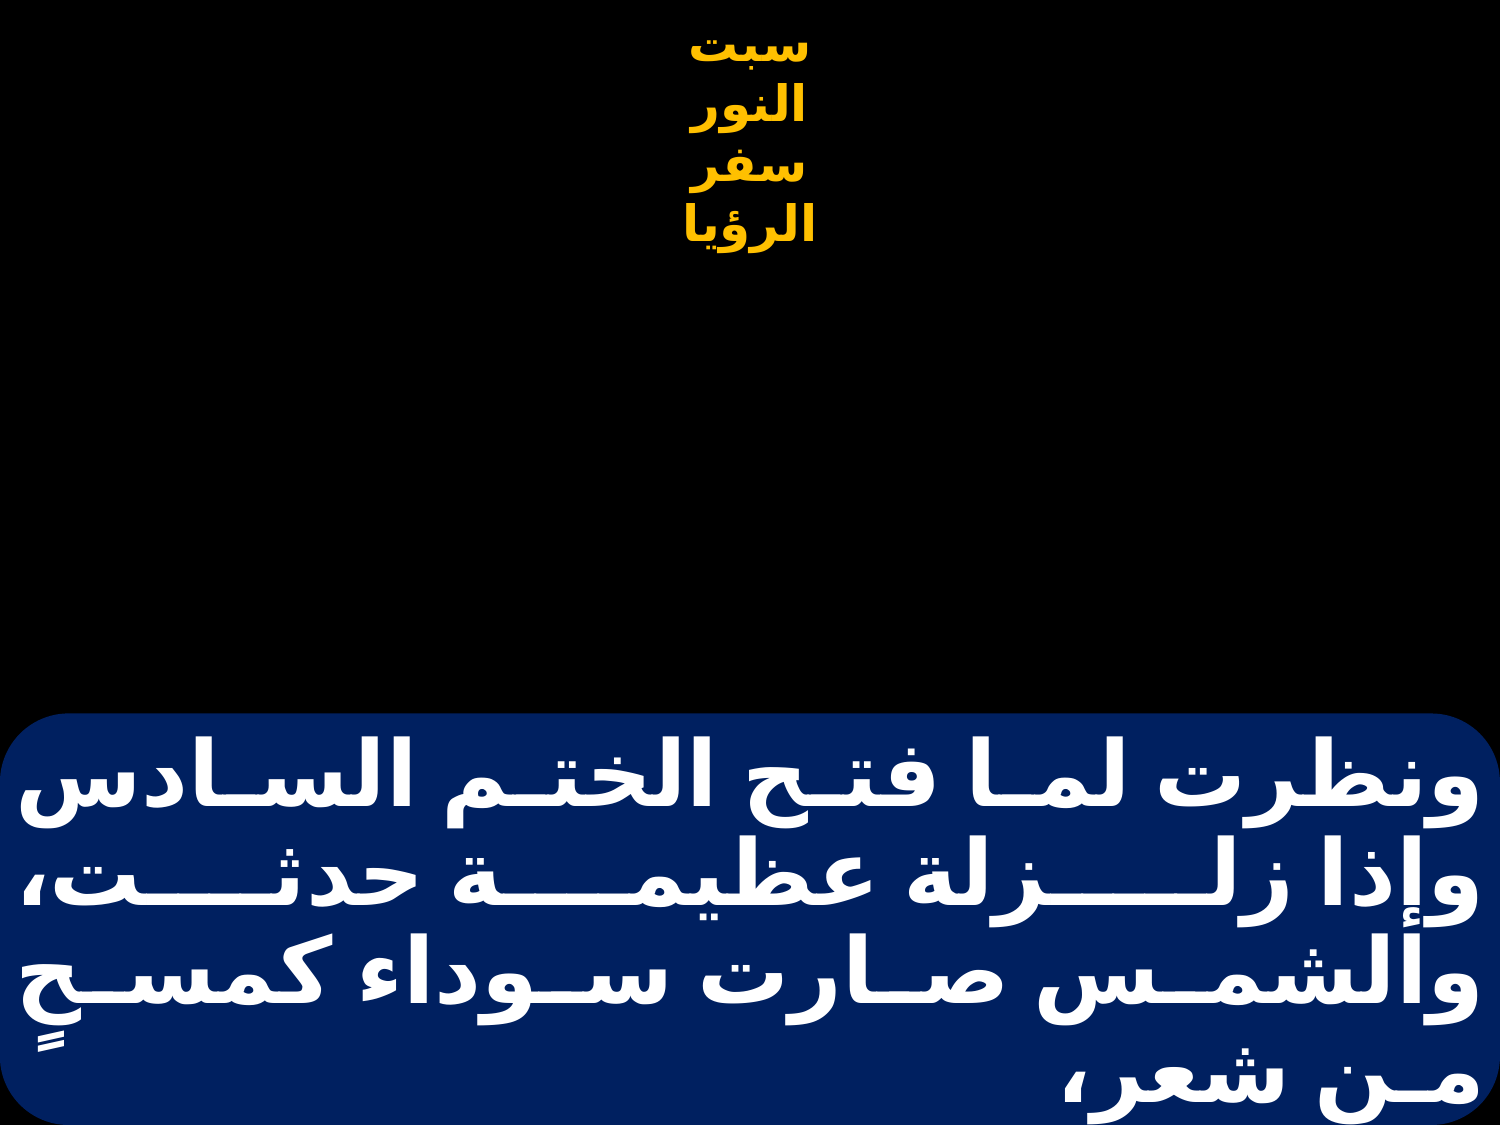

# ونظرت لما فتح الختم السادس وإذا زلـزلة عظيمة حدثت، والشمس صارت سوداء كمسحٍ مـن شعرٍ،